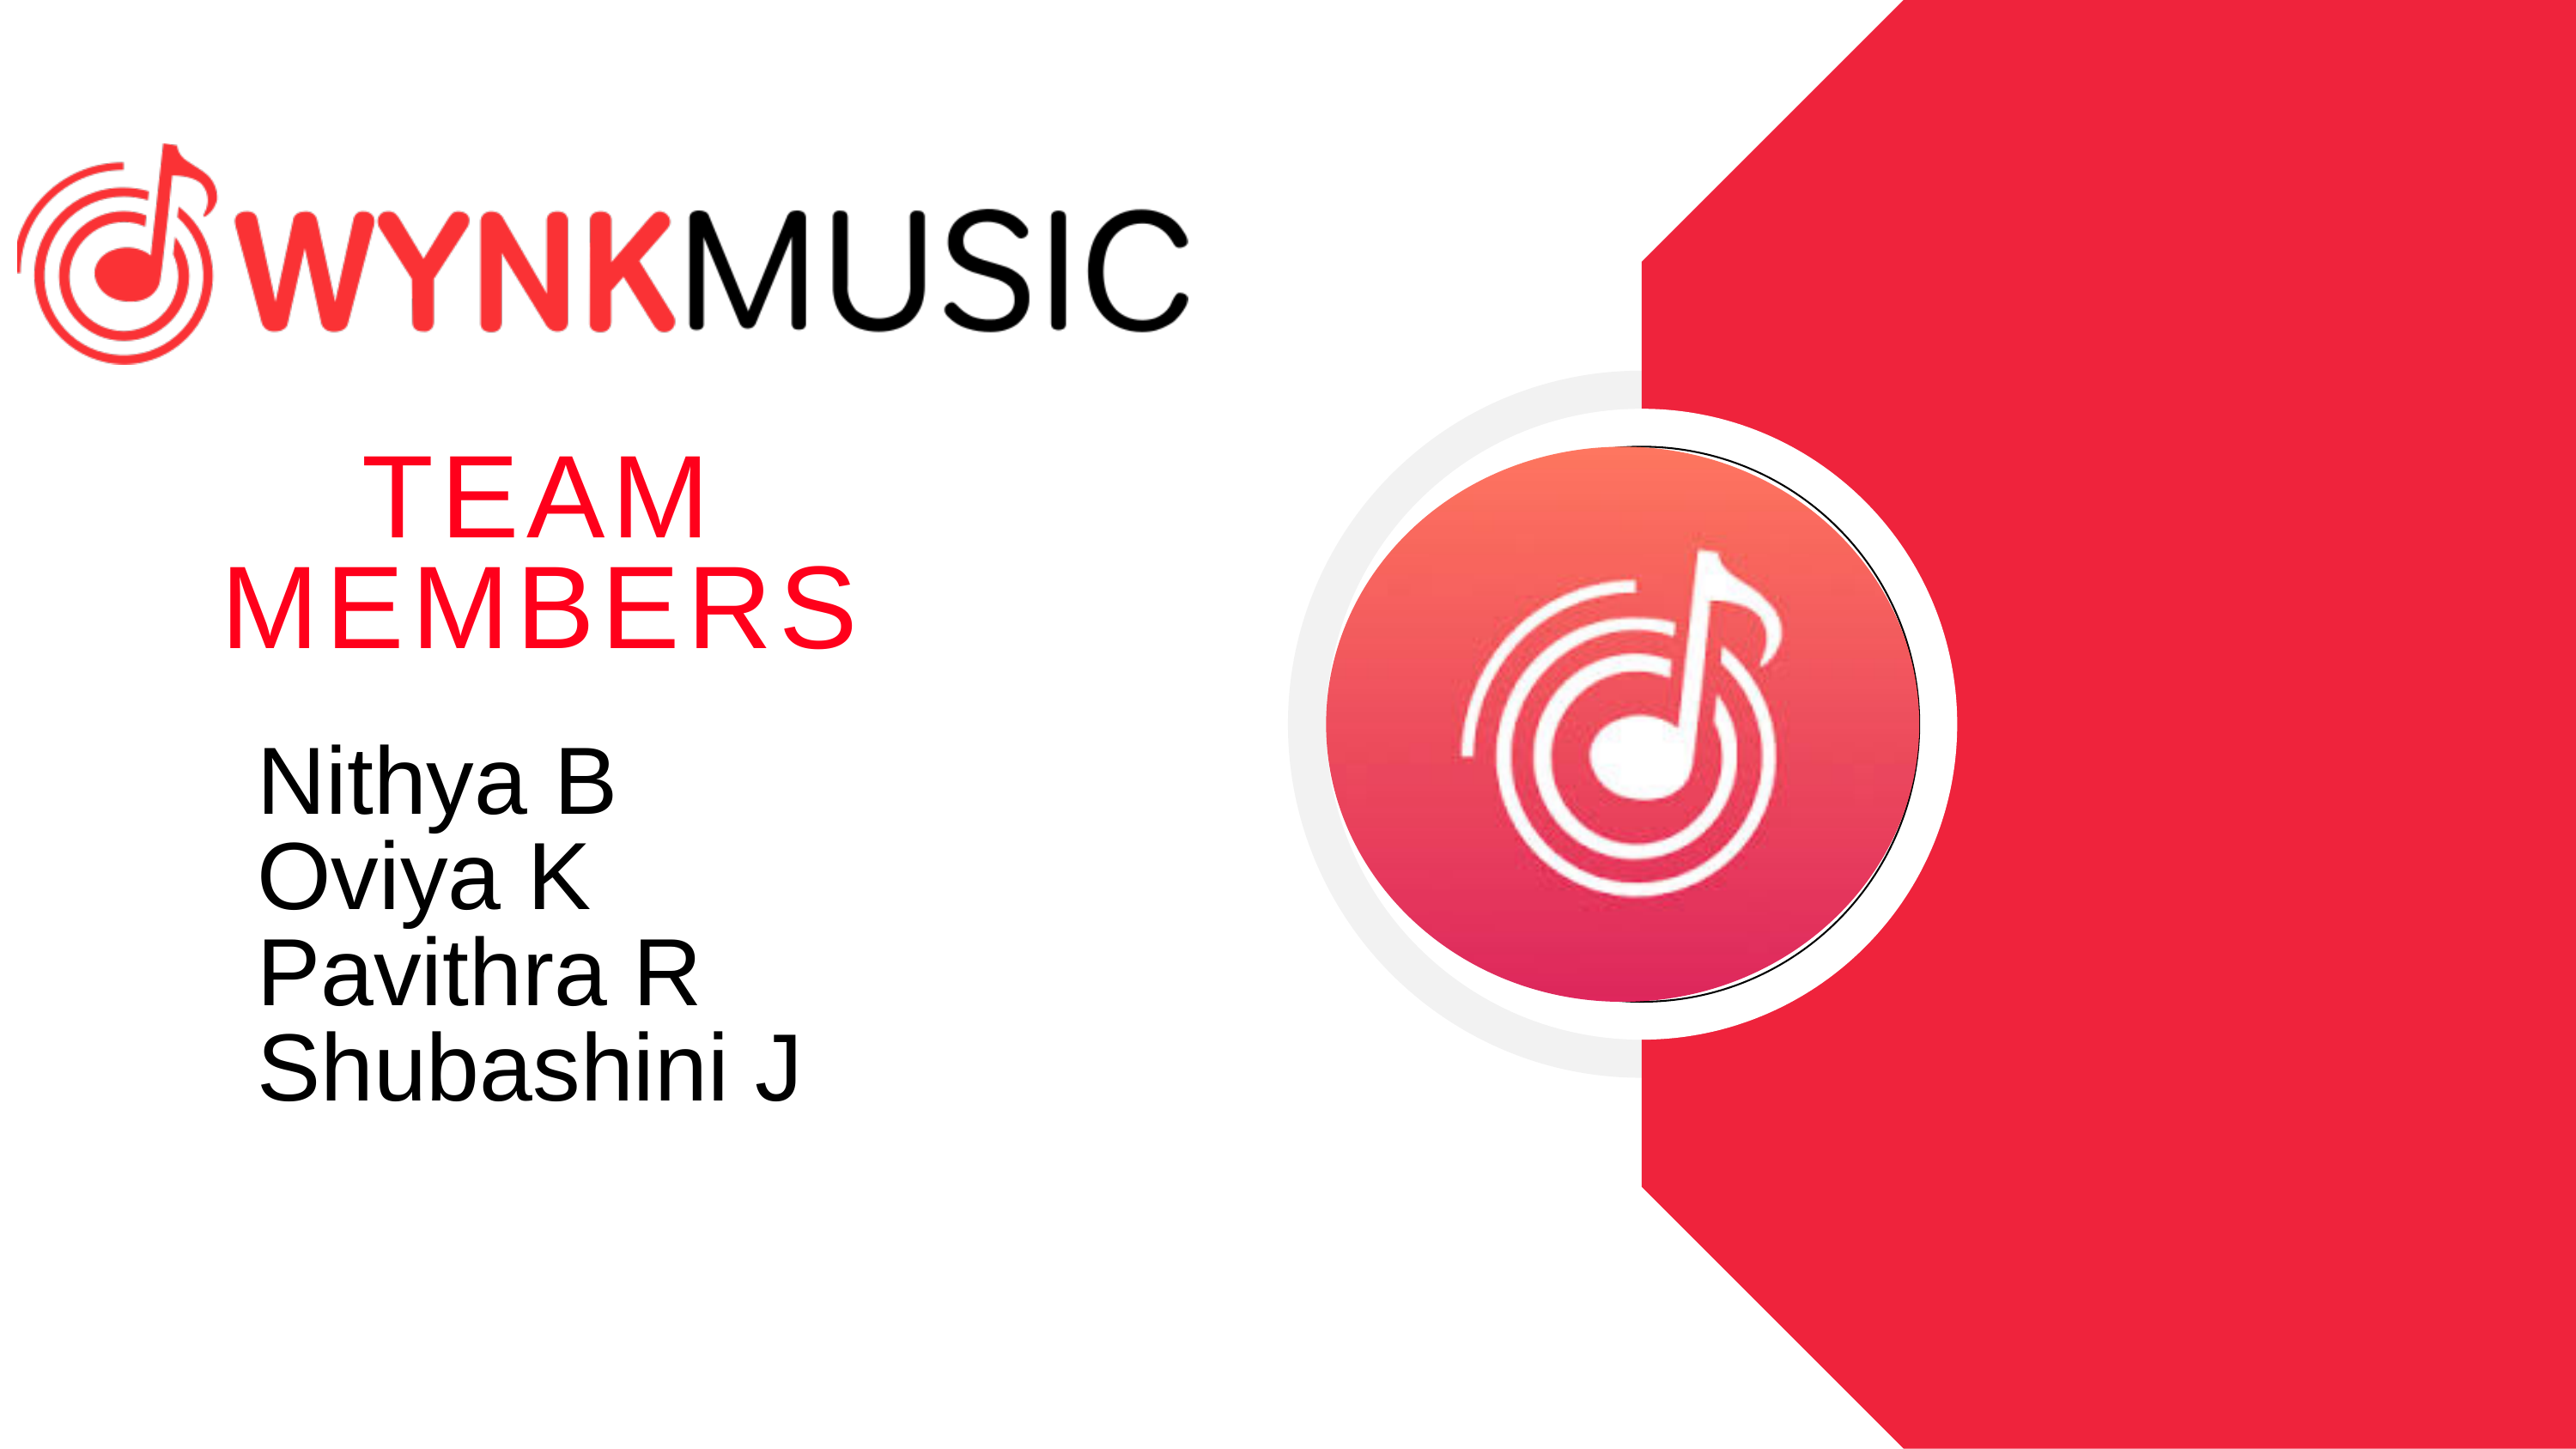

TEAM MEMBERS
Nithya B
Oviya K
Pavithra R
Shubashini J